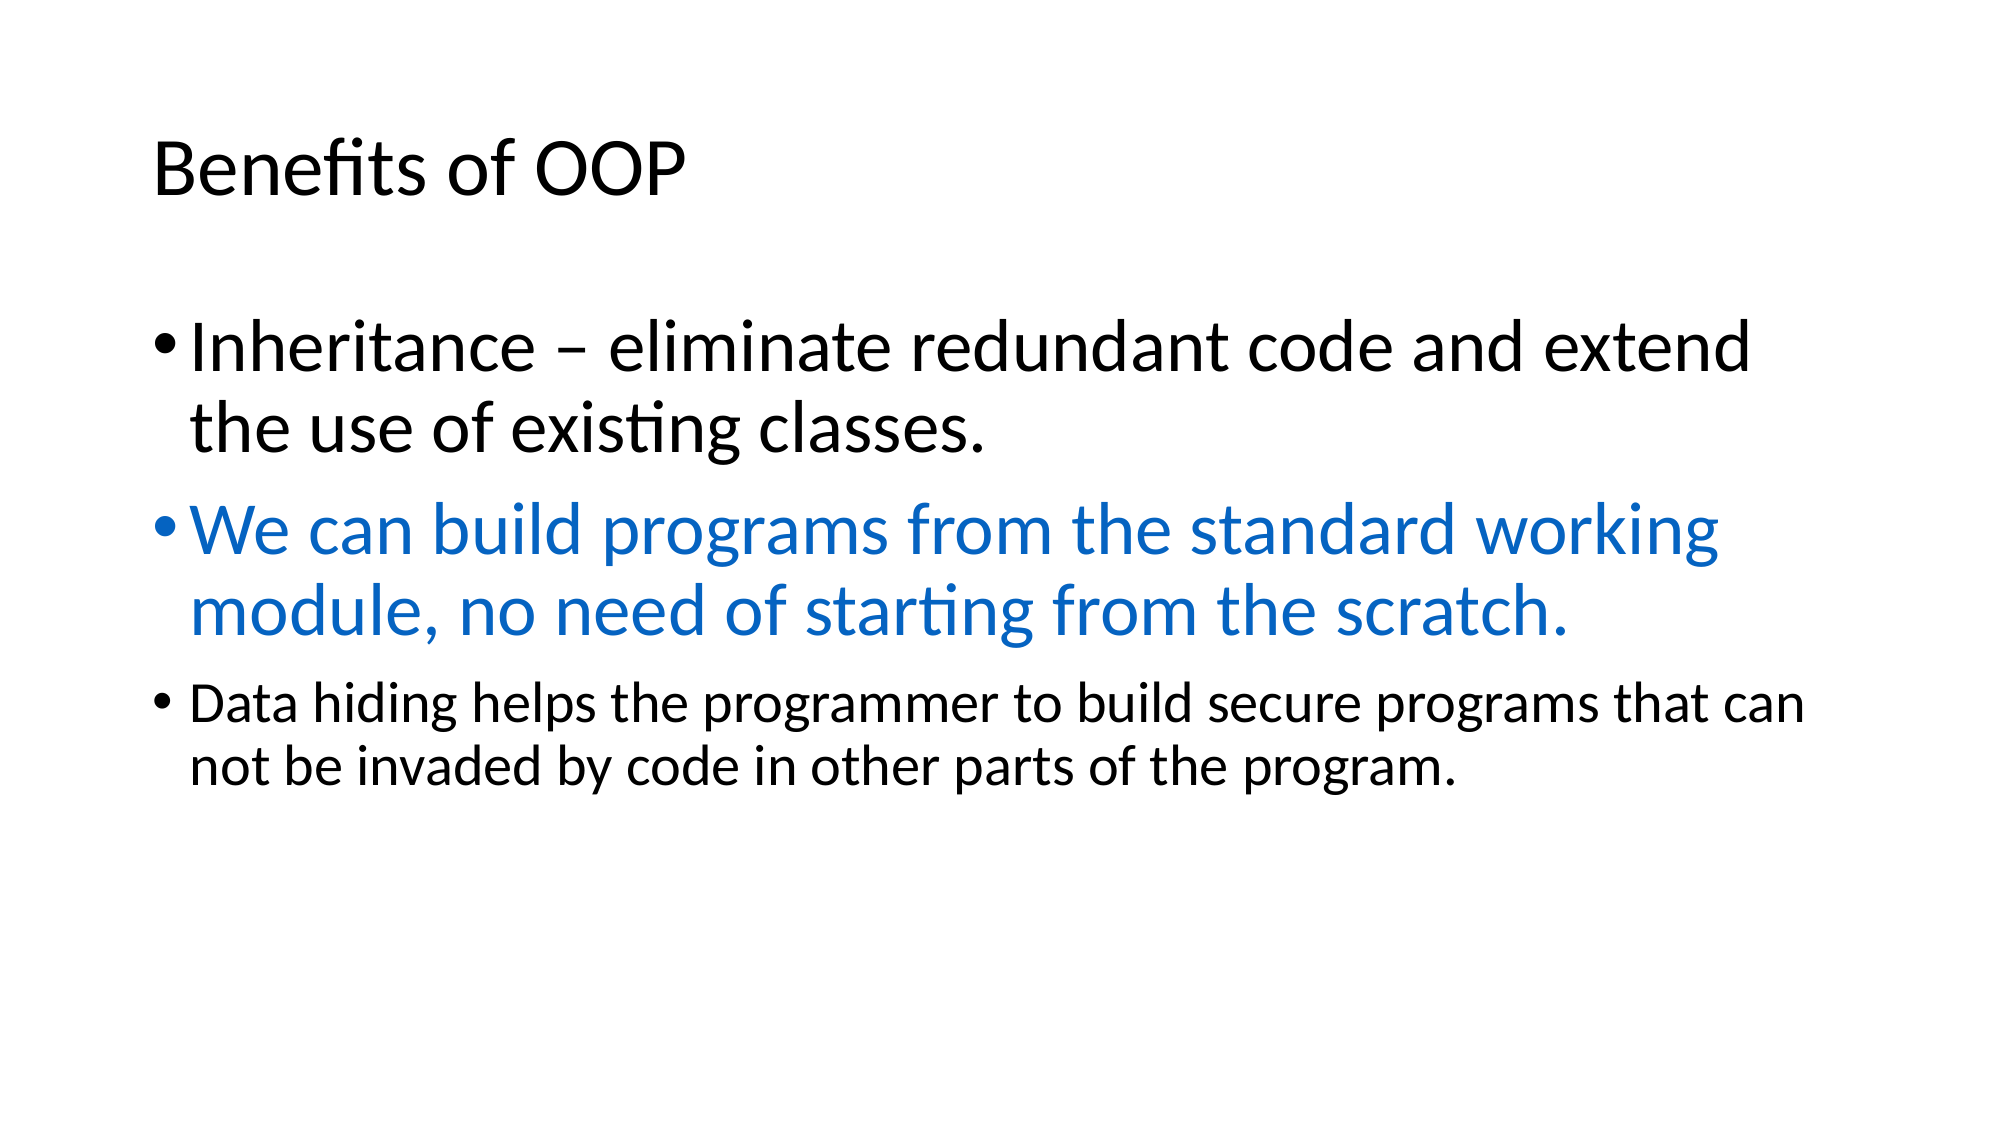

# Benefits of OOP
Inheritance – eliminate redundant code and extend the use of existing classes.
We can build programs from the standard working module, no need of starting from the scratch.
Data hiding helps the programmer to build secure programs that can not be invaded by code in other parts of the program.